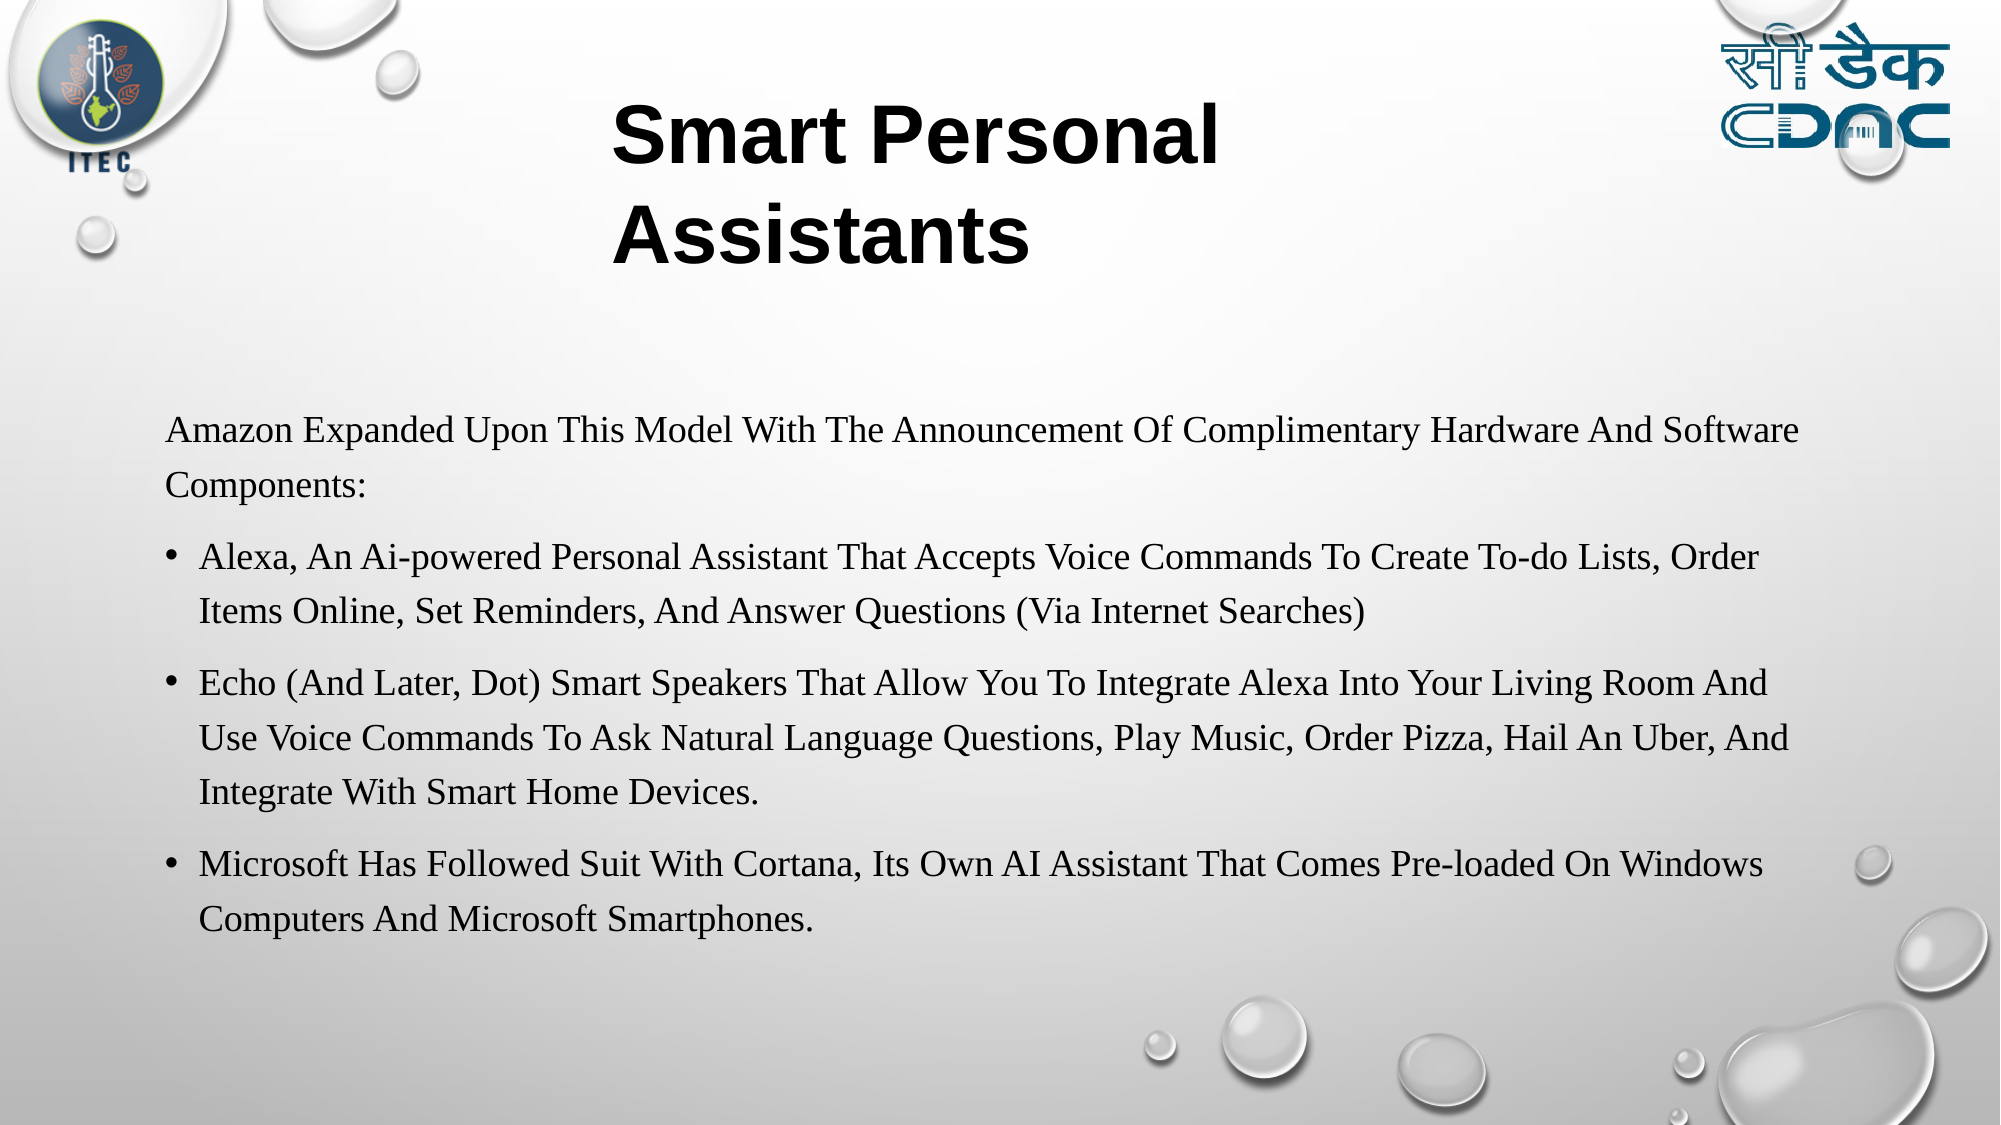

Smart Personal Assistants
Amazon Expanded Upon This Model With The Announcement Of Complimentary Hardware And Software Components:
Alexa, An Ai-powered Personal Assistant That Accepts Voice Commands To Create To-do Lists, Order Items Online, Set Reminders, And Answer Questions (Via Internet Searches)
Echo (And Later, Dot) Smart Speakers That Allow You To Integrate Alexa Into Your Living Room And Use Voice Commands To Ask Natural Language Questions, Play Music, Order Pizza, Hail An Uber, And Integrate With Smart Home Devices.
Microsoft Has Followed Suit With Cortana, Its Own AI Assistant That Comes Pre-loaded On Windows Computers And Microsoft Smartphones.